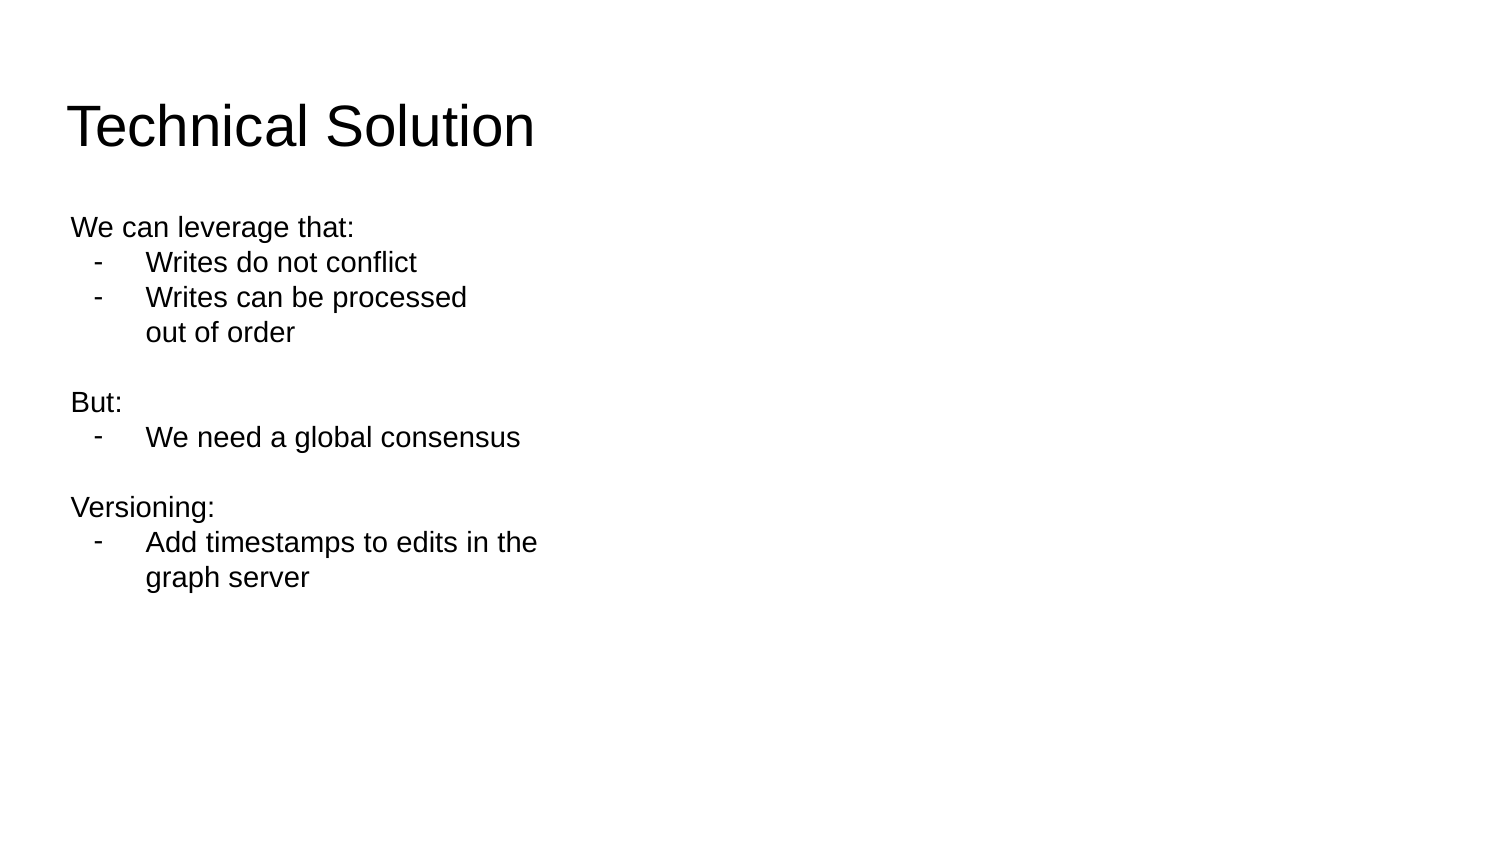

# Technical Solution
We can leverage that:
Writes do not conflict
Writes can be processed
out of order

But:
We need a global consensus

Versioning:
Add timestamps to edits in the graph server